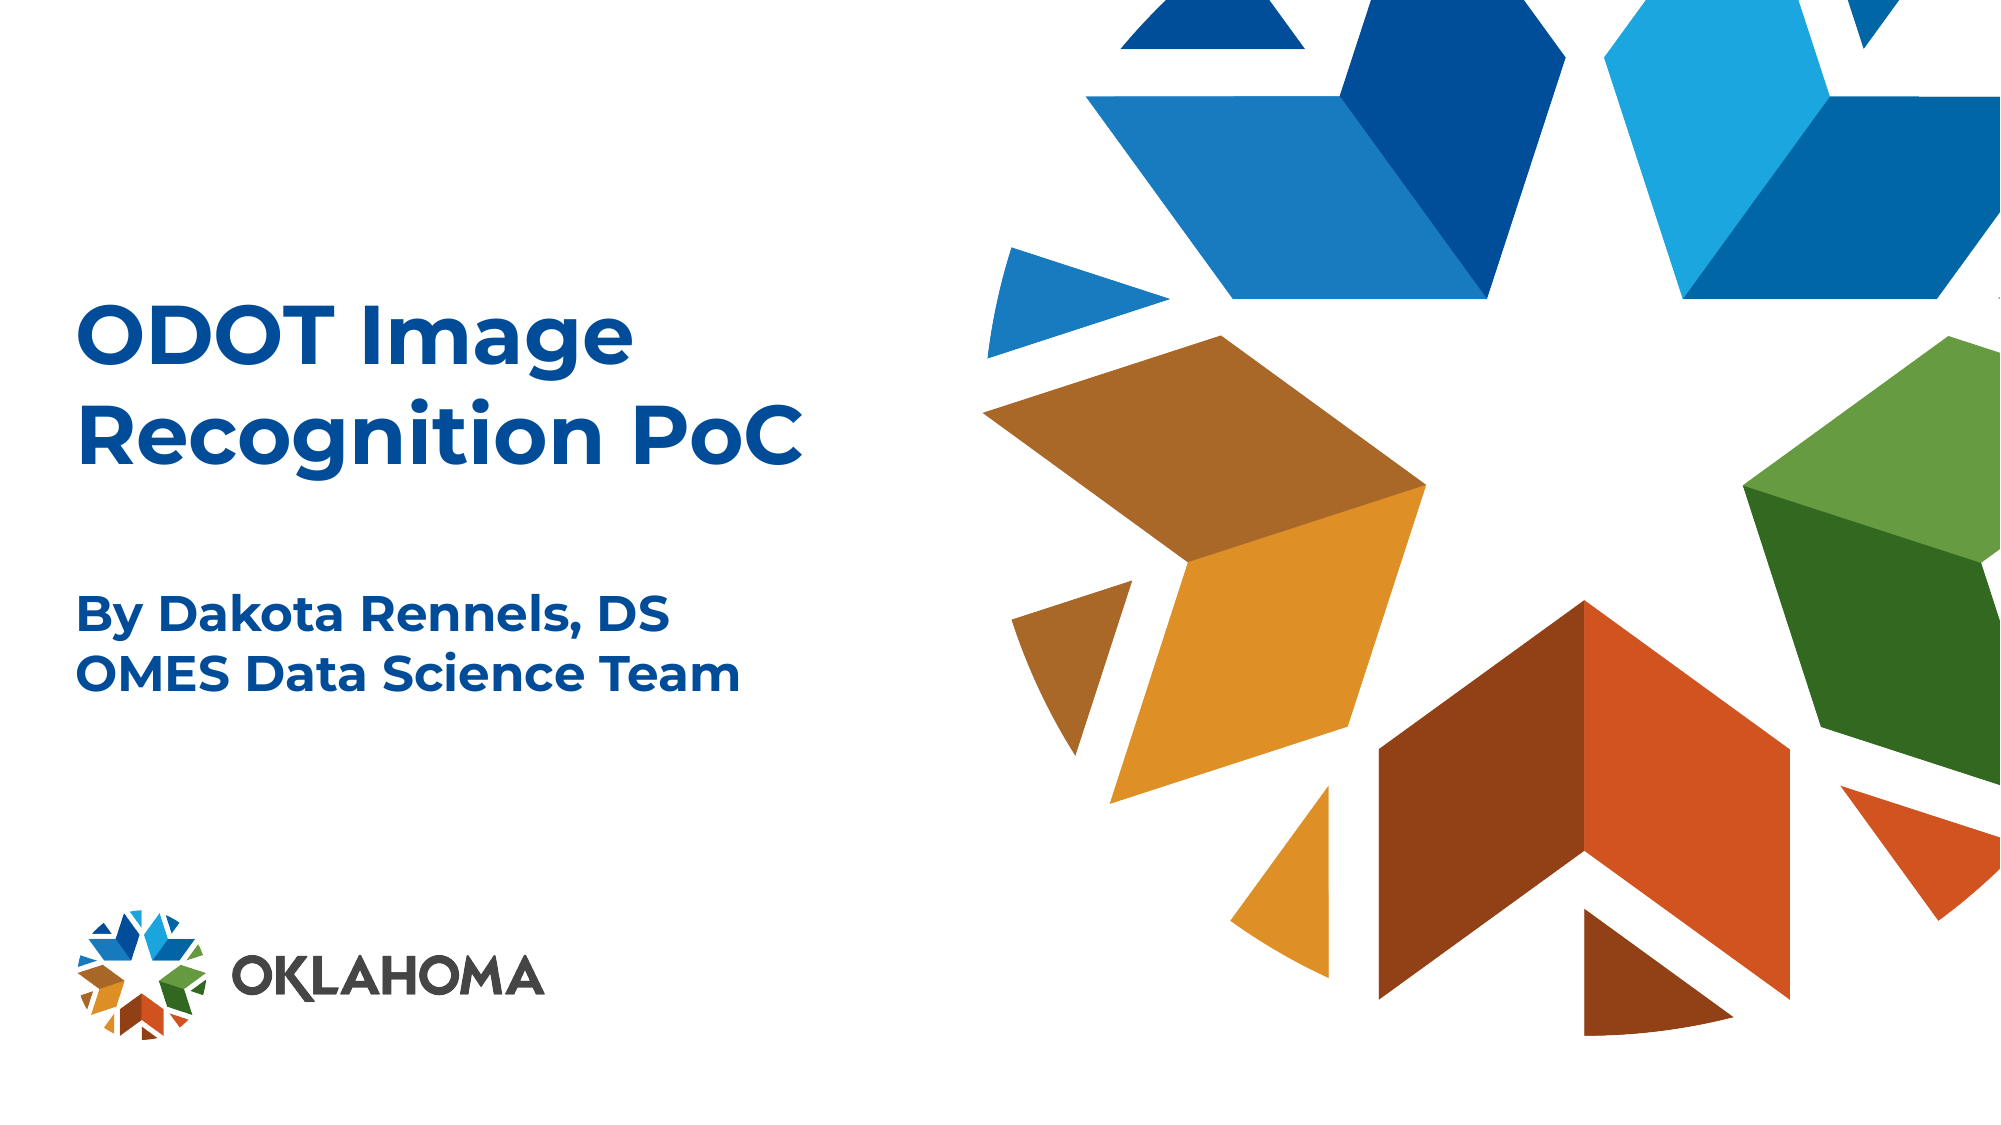

# ODOT Image Recognition PoC By Dakota Rennels, DS OMES Data Science Team